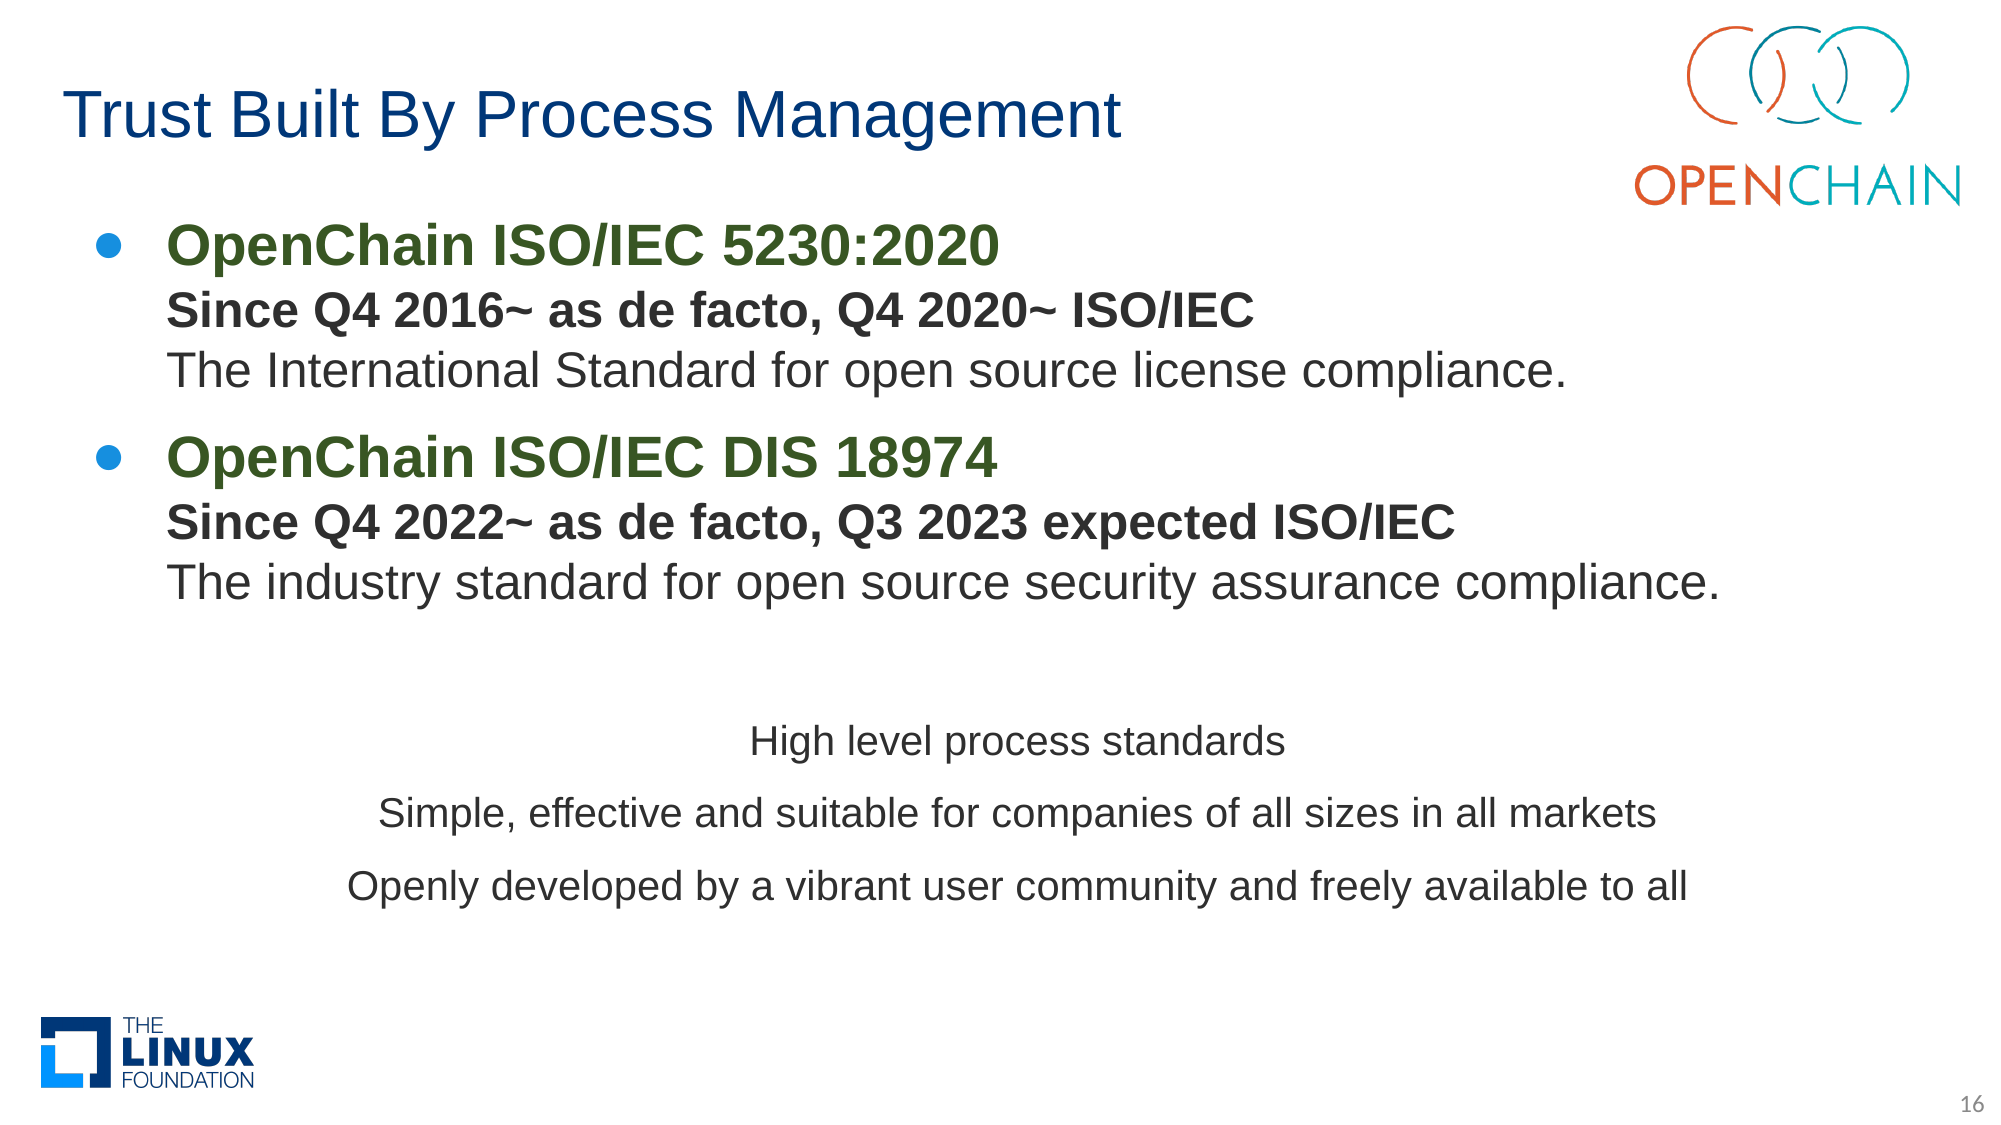

# Trust Built By Process Management
OpenChain ISO/IEC 5230:2020
Since Q4 2016~ as de facto, Q4 2020~ ISO/IEC
The International Standard for open source license compliance.
OpenChain ISO/IEC DIS 18974
Since Q4 2022~ as de facto, Q3 2023 expected ISO/IEC
The industry standard for open source security assurance compliance.

High level process standards
Simple, effective and suitable for companies of all sizes in all markets
Openly developed by a vibrant user community and freely available to all
16